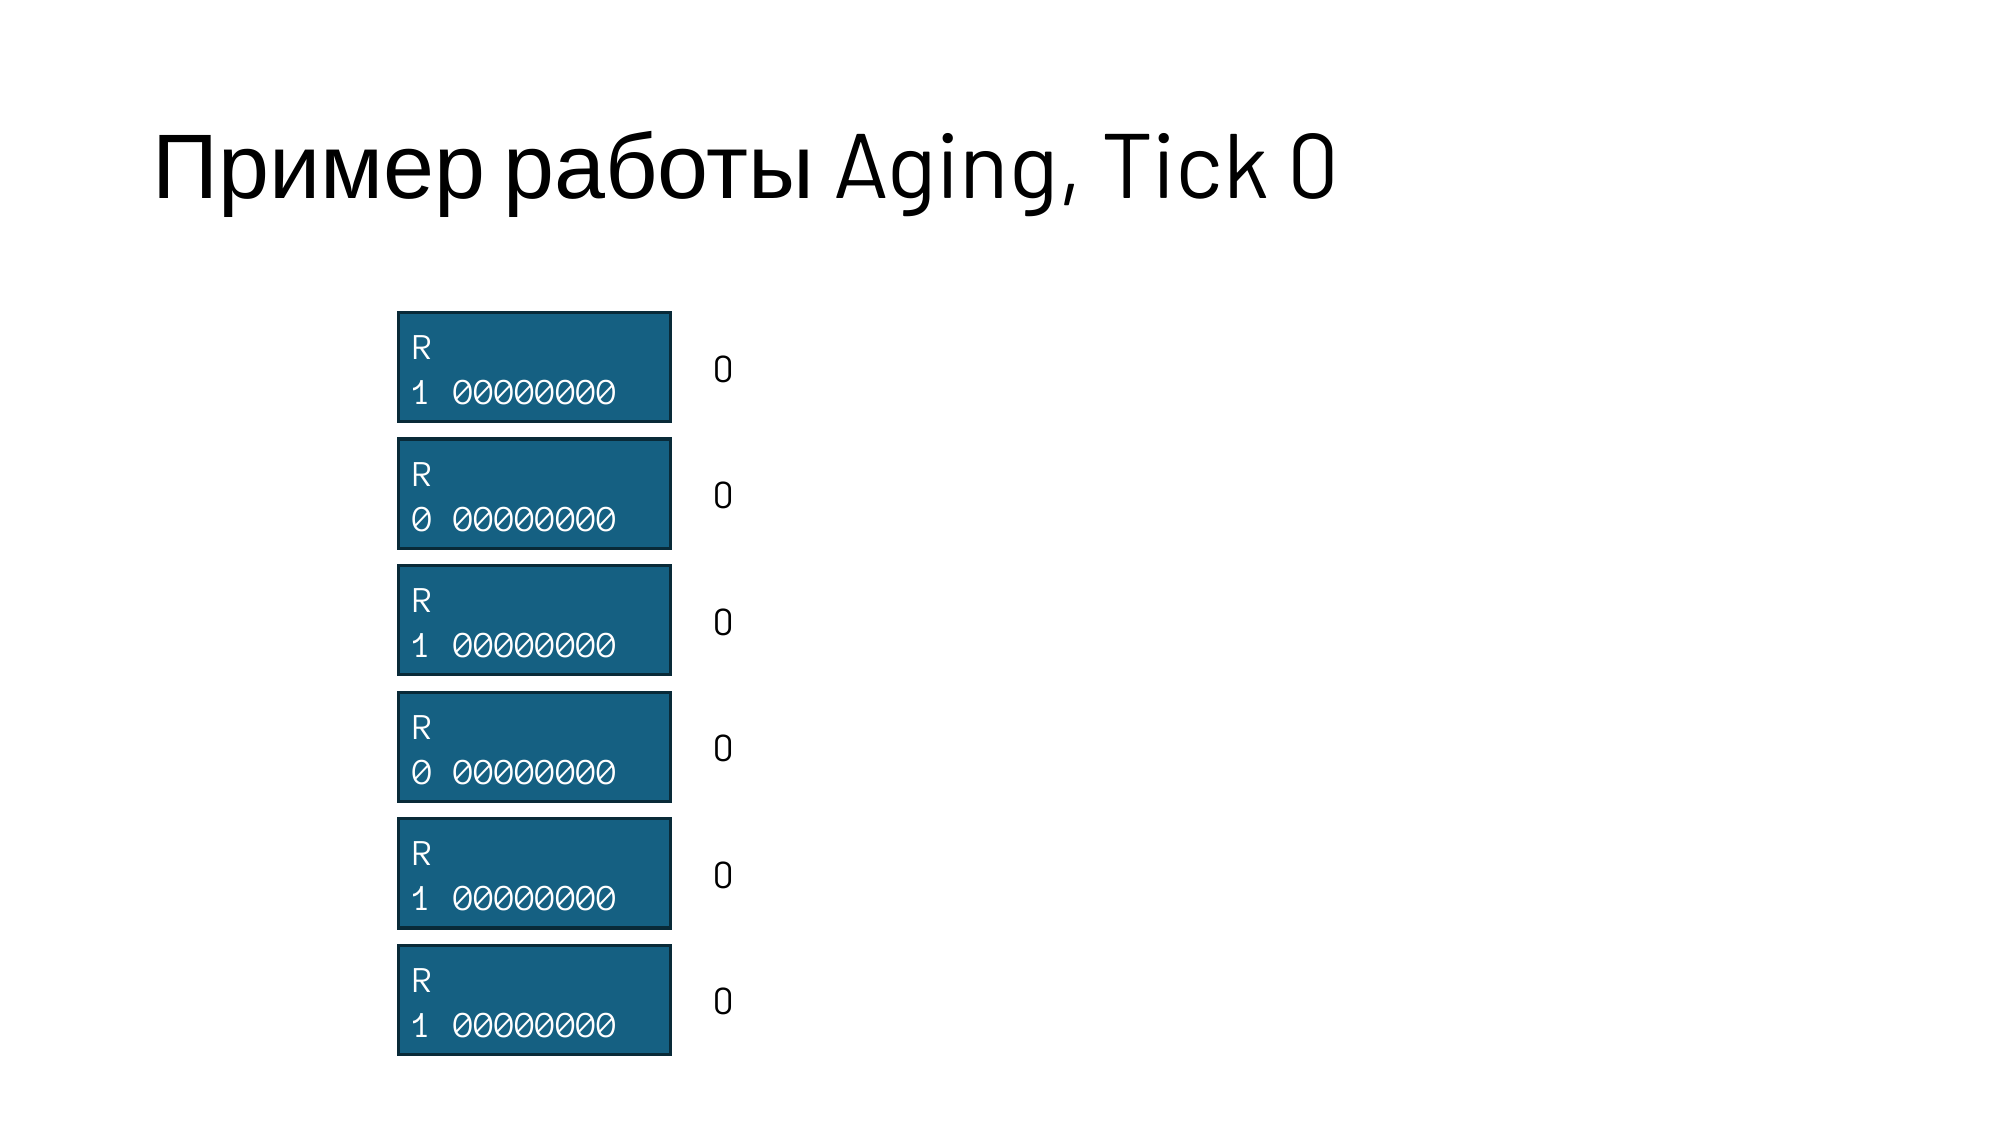

# Пример работы Aging, Tick 0
R
1 00000000
0
R
0 00000000
0
R
1 00000000
0
R
0 00000000
0
R
1 00000000
0
R
1 00000000
0